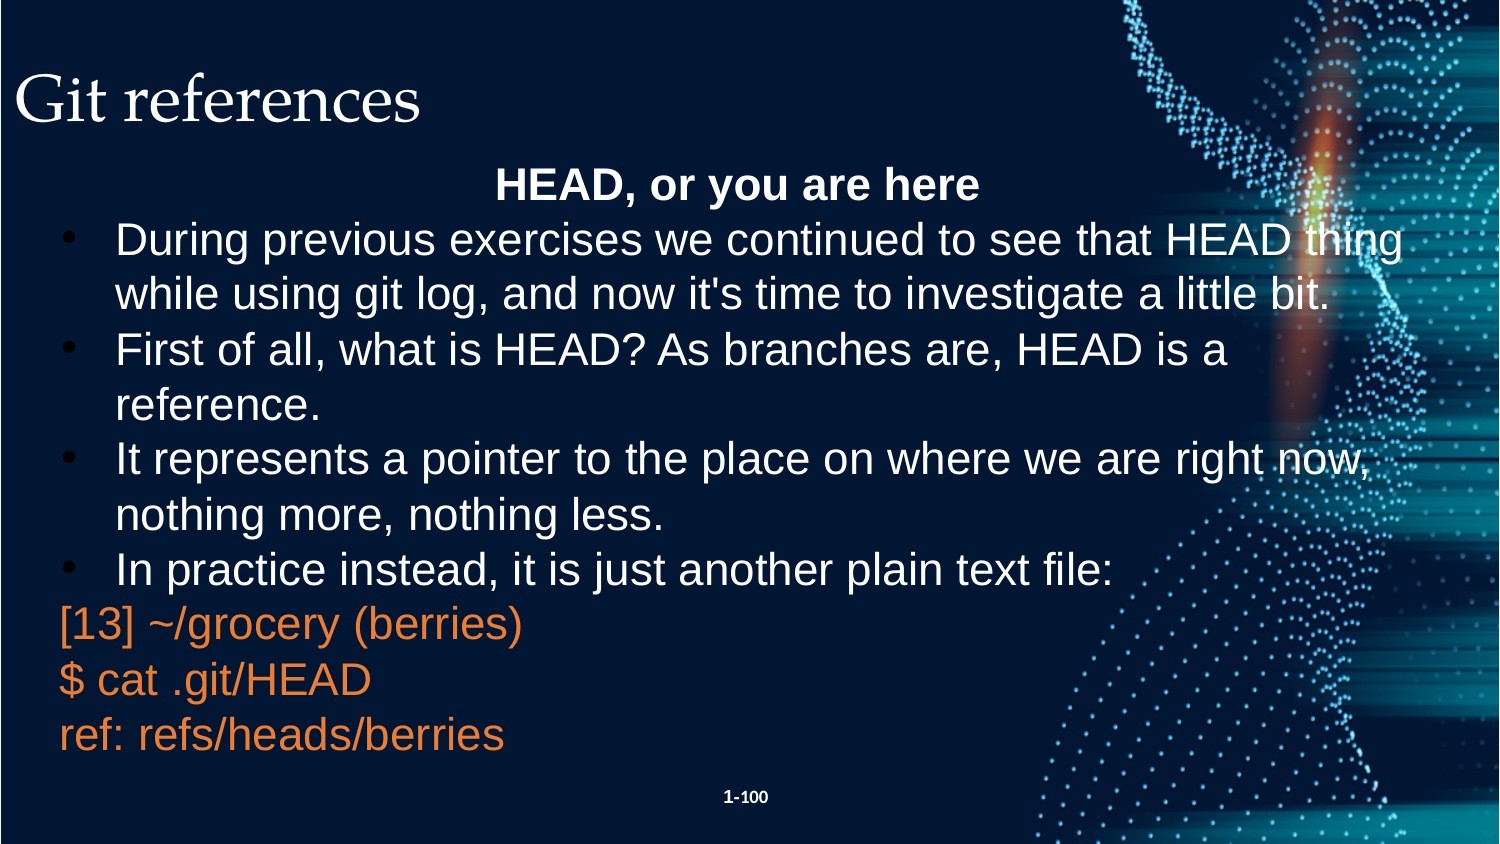

Git references
HEAD, or you are here
During previous exercises we continued to see that HEAD thing while using git log, and now it's time to investigate a little bit.
First of all, what is HEAD? As branches are, HEAD is a reference.
It represents a pointer to the place on where we are right now, nothing more, nothing less.
In practice instead, it is just another plain text file:
[13] ~/grocery (berries)
$ cat .git/HEAD
ref: refs/heads/berries

1-100